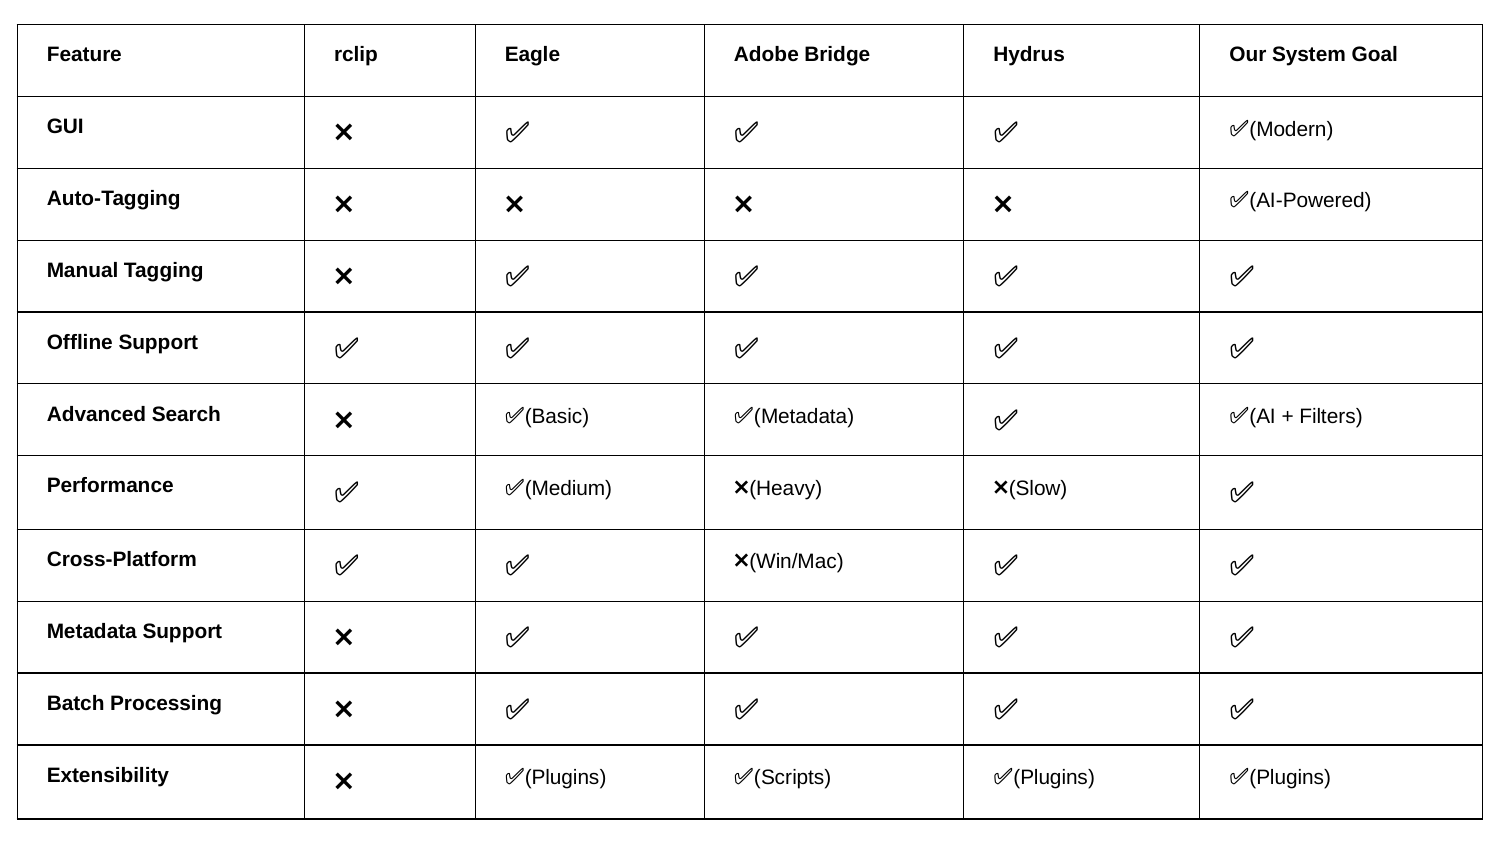

| Feature | rclip | Eagle | Adobe Bridge | Hydrus | Our System Goal |
| --- | --- | --- | --- | --- | --- |
| GUI | ❌ | ✅ | ✅ | ✅ | ✅(Modern) |
| Auto-Tagging | ❌ | ❌ | ❌ | ❌ | ✅(AI-Powered) |
| Manual Tagging | ❌ | ✅ | ✅ | ✅ | ✅ |
| Offline Support | ✅ | ✅ | ✅ | ✅ | ✅ |
| Advanced Search | ❌ | ✅(Basic) | ✅(Metadata) | ✅ | ✅(AI + Filters) |
| Performance | ✅ | ✅(Medium) | ❌(Heavy) | ❌(Slow) | ✅ |
| Cross-Platform | ✅ | ✅ | ❌(Win/Mac) | ✅ | ✅ |
| Metadata Support | ❌ | ✅ | ✅ | ✅ | ✅ |
| Batch Processing | ❌ | ✅ | ✅ | ✅ | ✅ |
| Extensibility | ❌ | ✅(Plugins) | ✅(Scripts) | ✅(Plugins) | ✅(Plugins) |